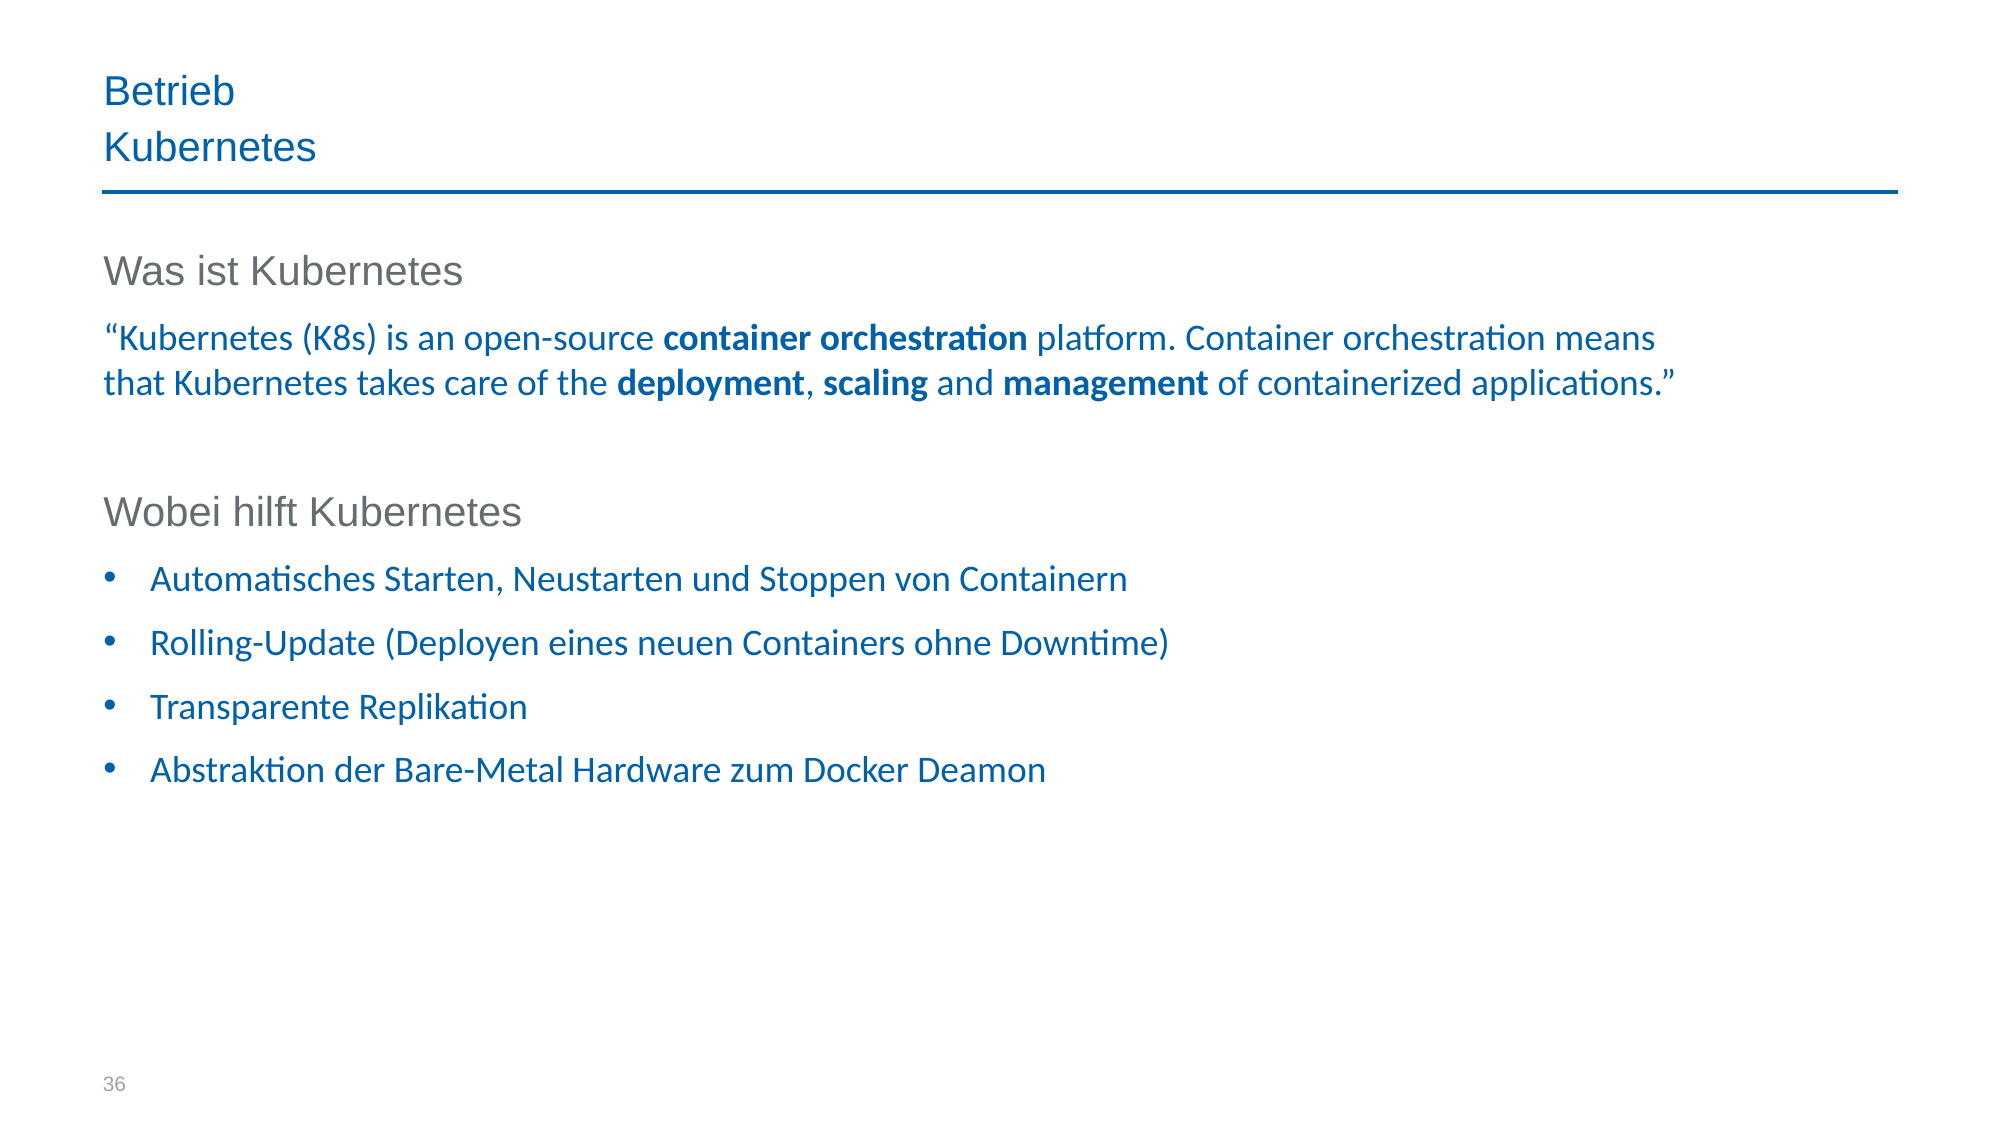

# Betrieb
Kubernetes
Was ist Kubernetes
“Kubernetes (K8s) is an open-source container orchestration platform. Container orchestration means that Kubernetes takes care of the deployment, scaling and management of containerized applications.”

Wobei hilft Kubernetes
Automatisches Starten, Neustarten und Stoppen von Containern
Rolling-Update (Deployen eines neuen Containers ohne Downtime)
Transparente Replikation
Abstraktion der Bare-Metal Hardware zum Docker Deamon

36